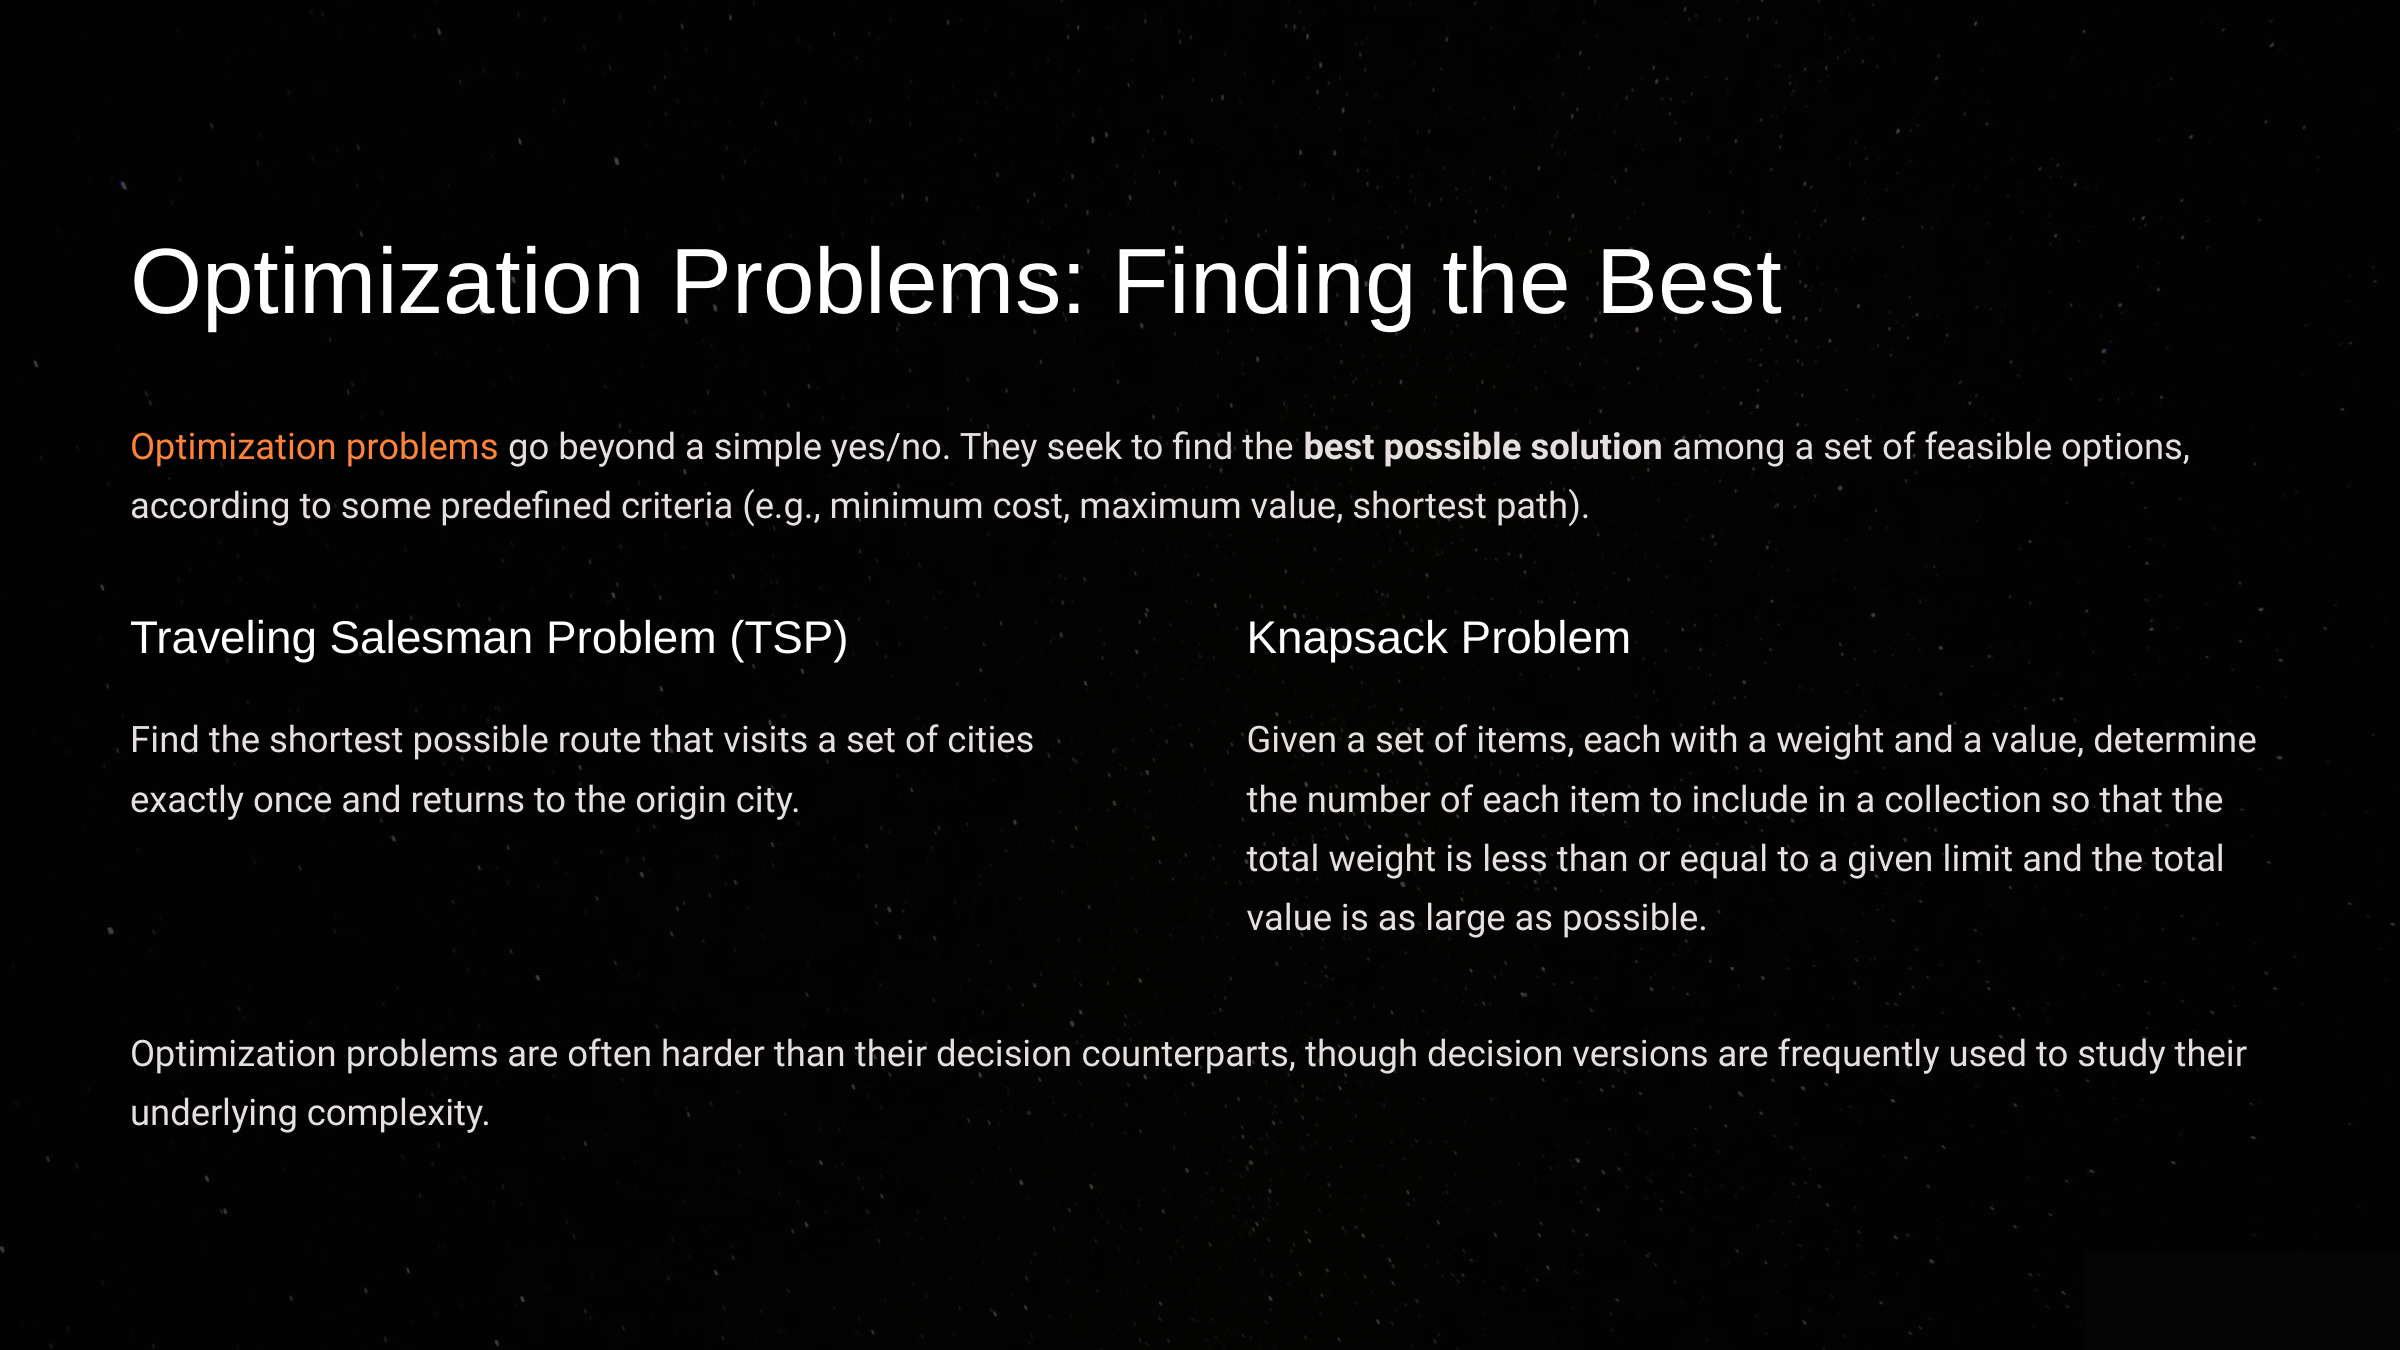

Optimization Problems: Finding the Best
Optimization problems go beyond a simple yes/no. They seek to find the best possible solution among a set of feasible options, according to some predefined criteria (e.g., minimum cost, maximum value, shortest path).
Traveling Salesman Problem (TSP)
Knapsack Problem
Find the shortest possible route that visits a set of cities exactly once and returns to the origin city.
Given a set of items, each with a weight and a value, determine the number of each item to include in a collection so that the total weight is less than or equal to a given limit and the total value is as large as possible.
Optimization problems are often harder than their decision counterparts, though decision versions are frequently used to study their underlying complexity.